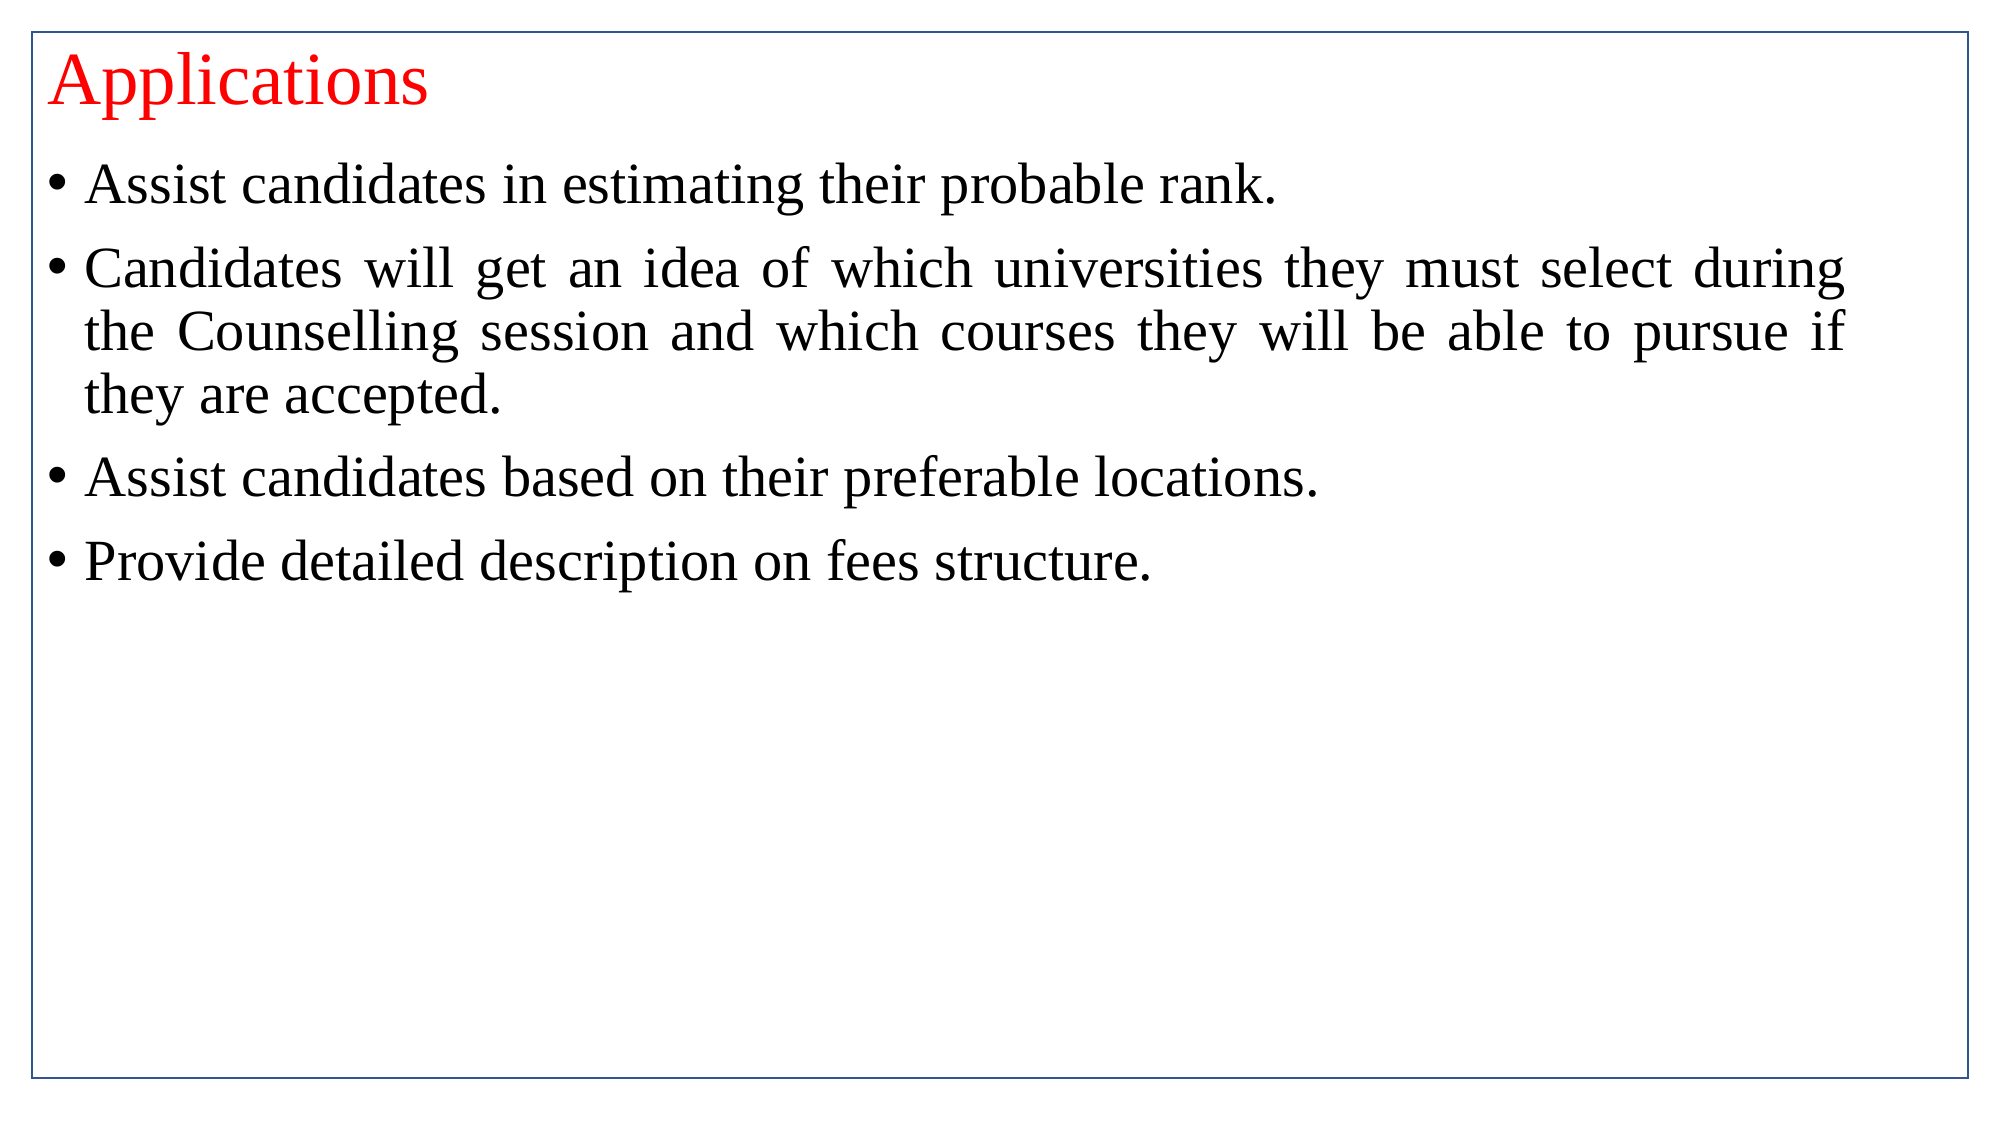

# Applications

Assist candidates in estimating their probable rank.
Candidates will get an idea of which universities they must select during the Counselling session and which courses they will be able to pursue if they are accepted.
Assist candidates based on their preferable locations.
Provide detailed description on fees structure.